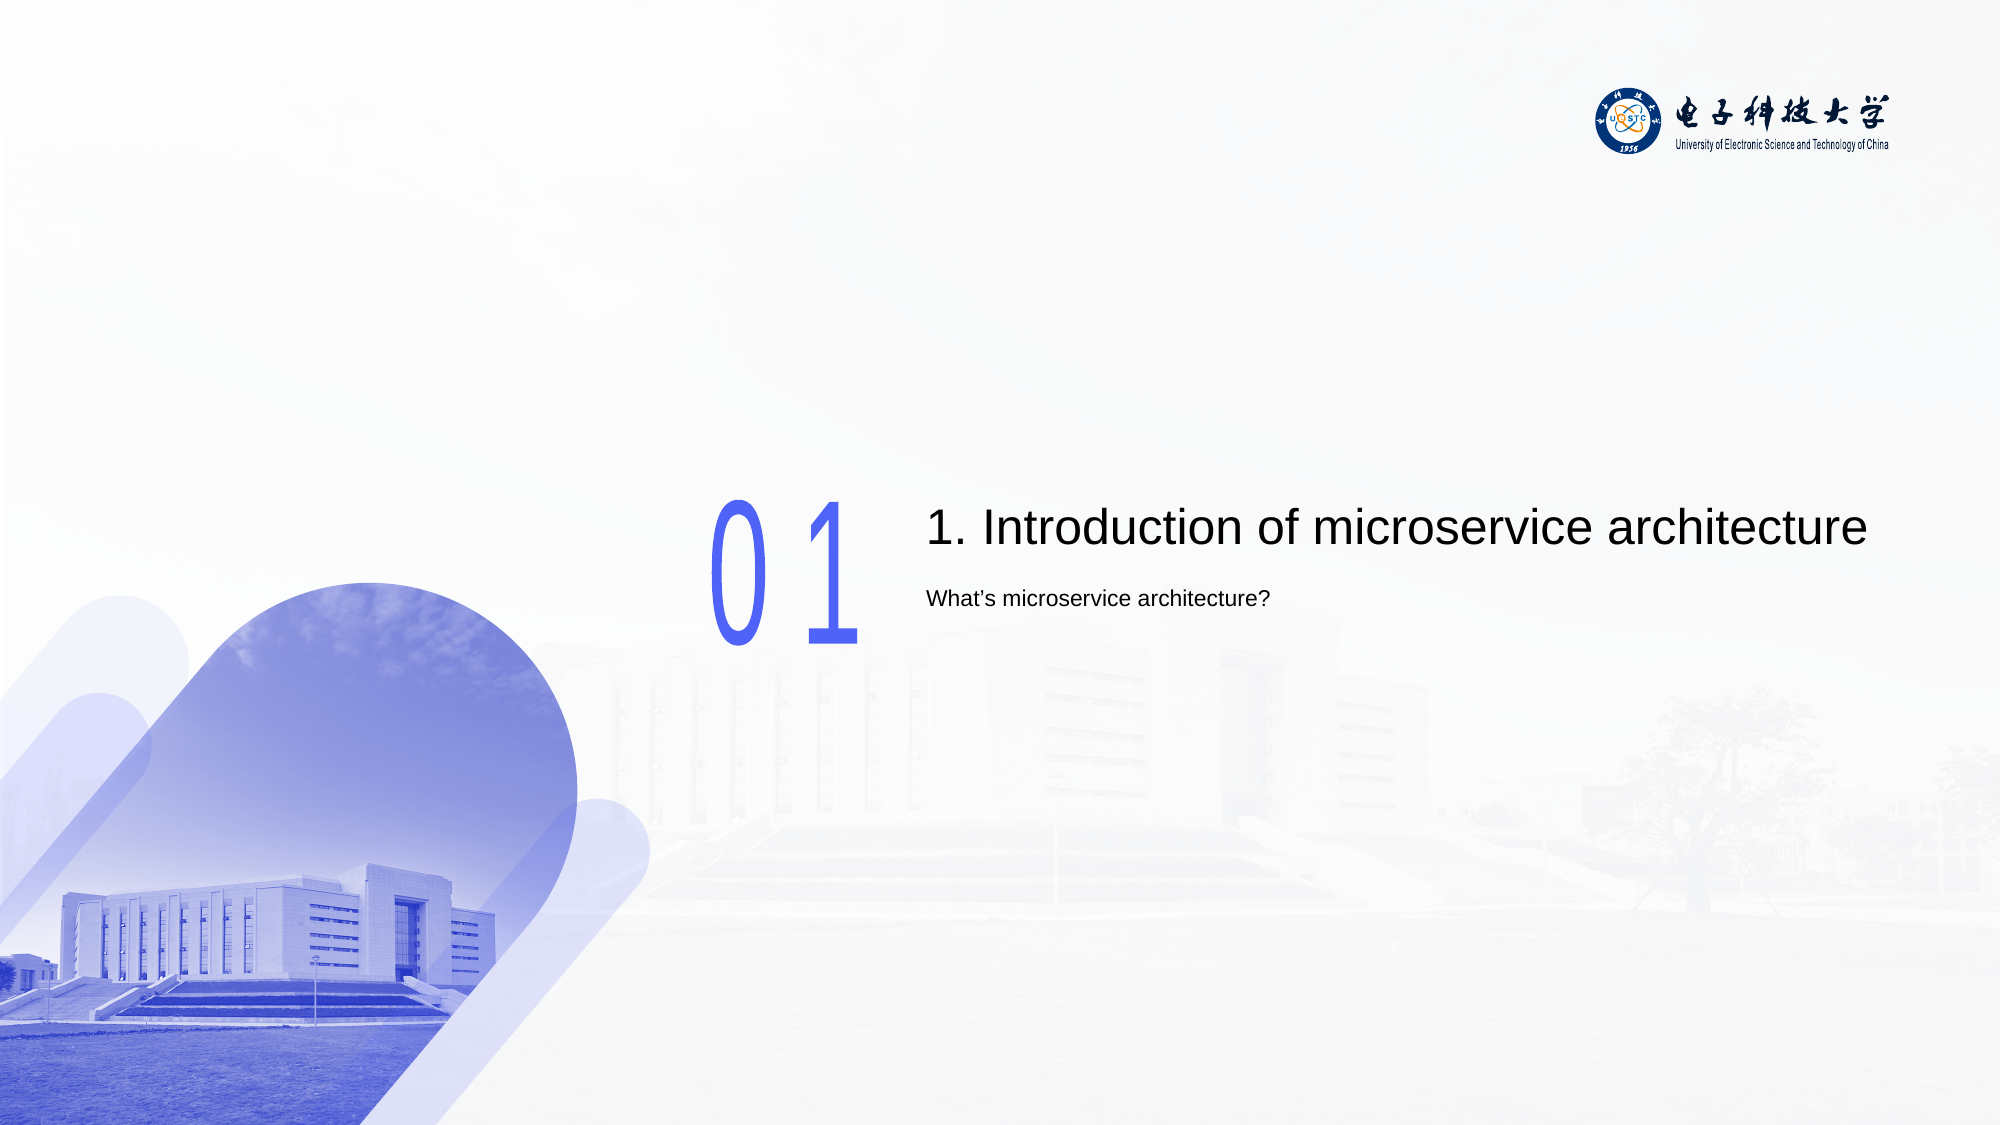

# Introduction of microservice architecture
0 1
What’s microservice architecture?